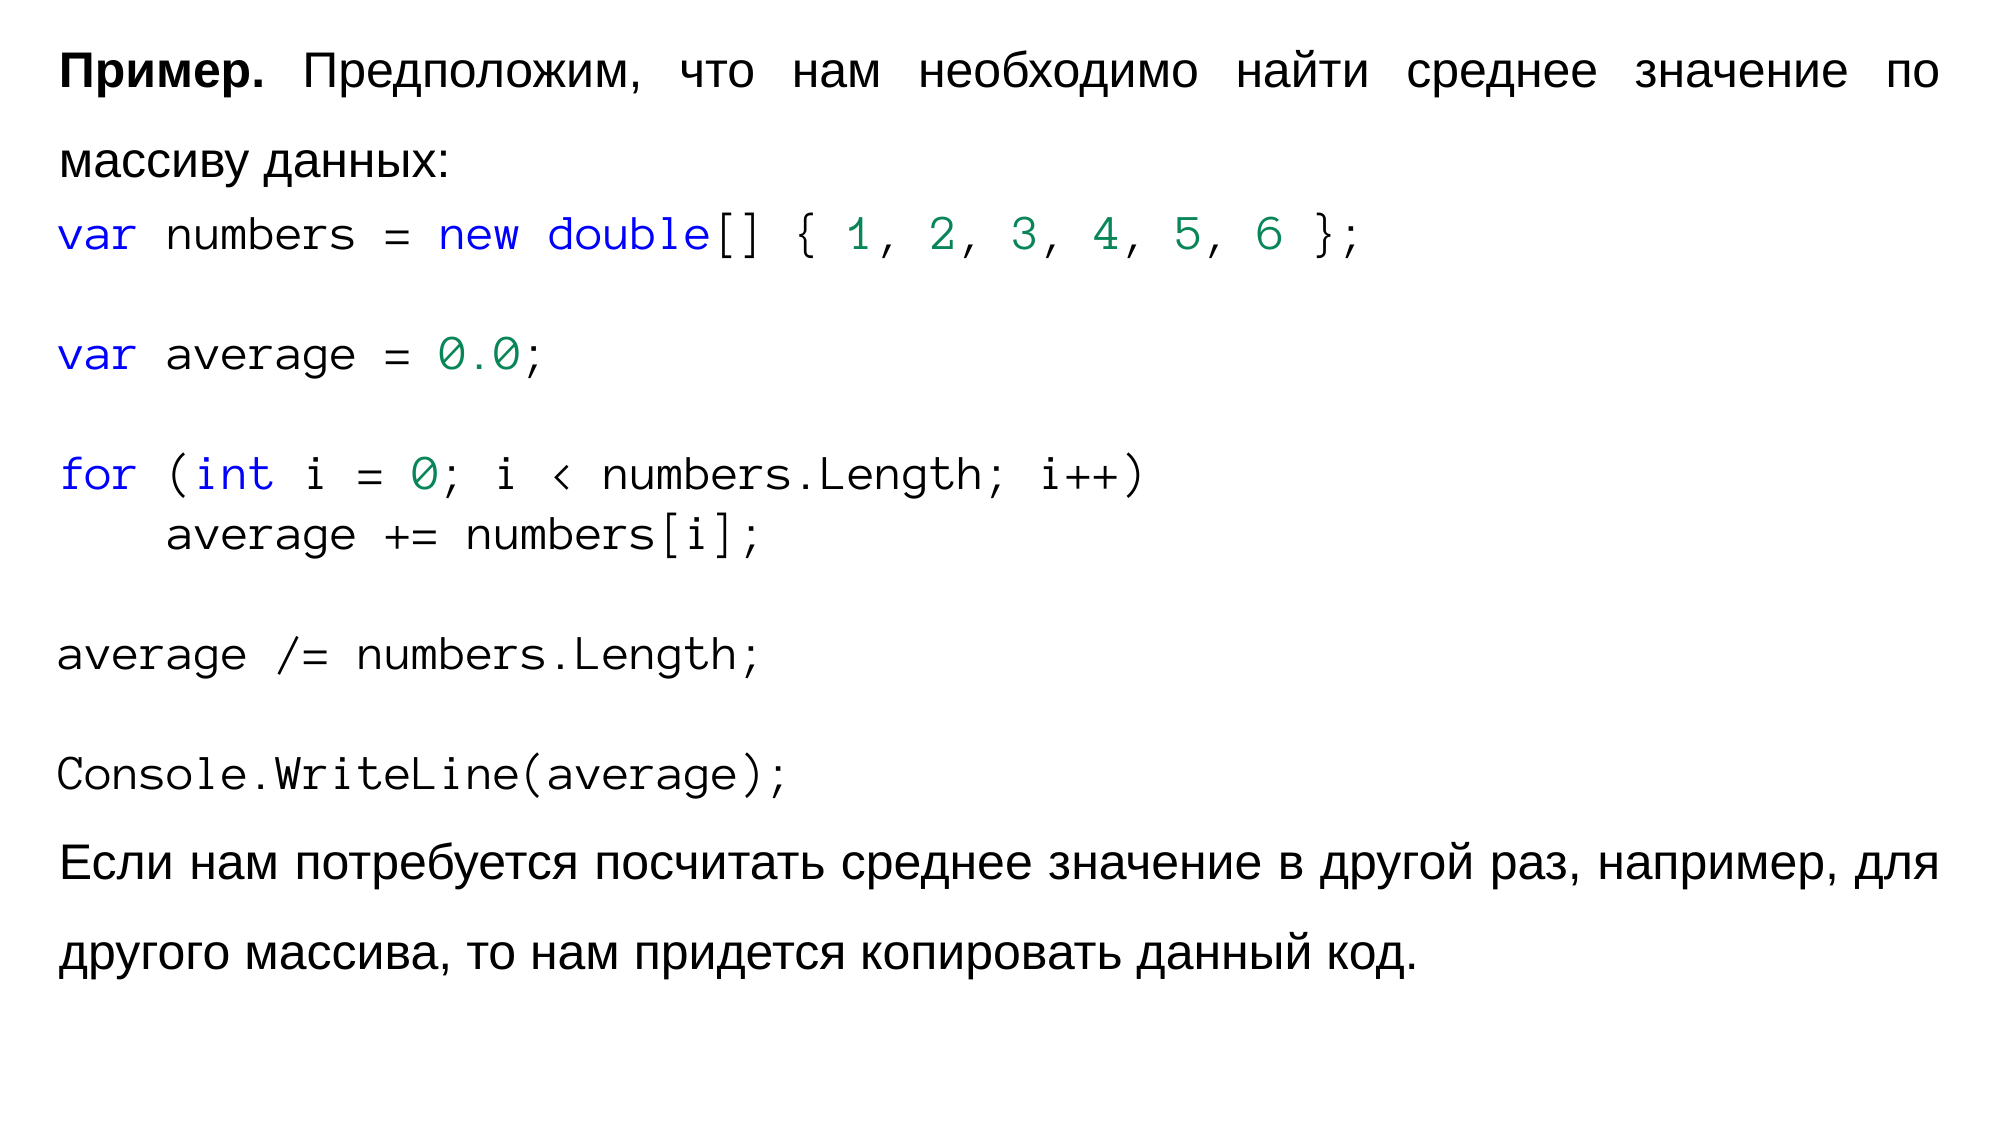

Пример. Предположим, что нам необходимо найти среднее значение по массиву данных:
var numbers = new double[] { 1, 2, 3, 4, 5, 6 };
var average = 0.0;
for (int i = 0; i < numbers.Length; i++)
    average += numbers[i];
average /= numbers.Length;
Console.WriteLine(average);
Если нам потребуется посчитать среднее значение в другой раз, например, для другого массива, то нам придется копировать данный код.